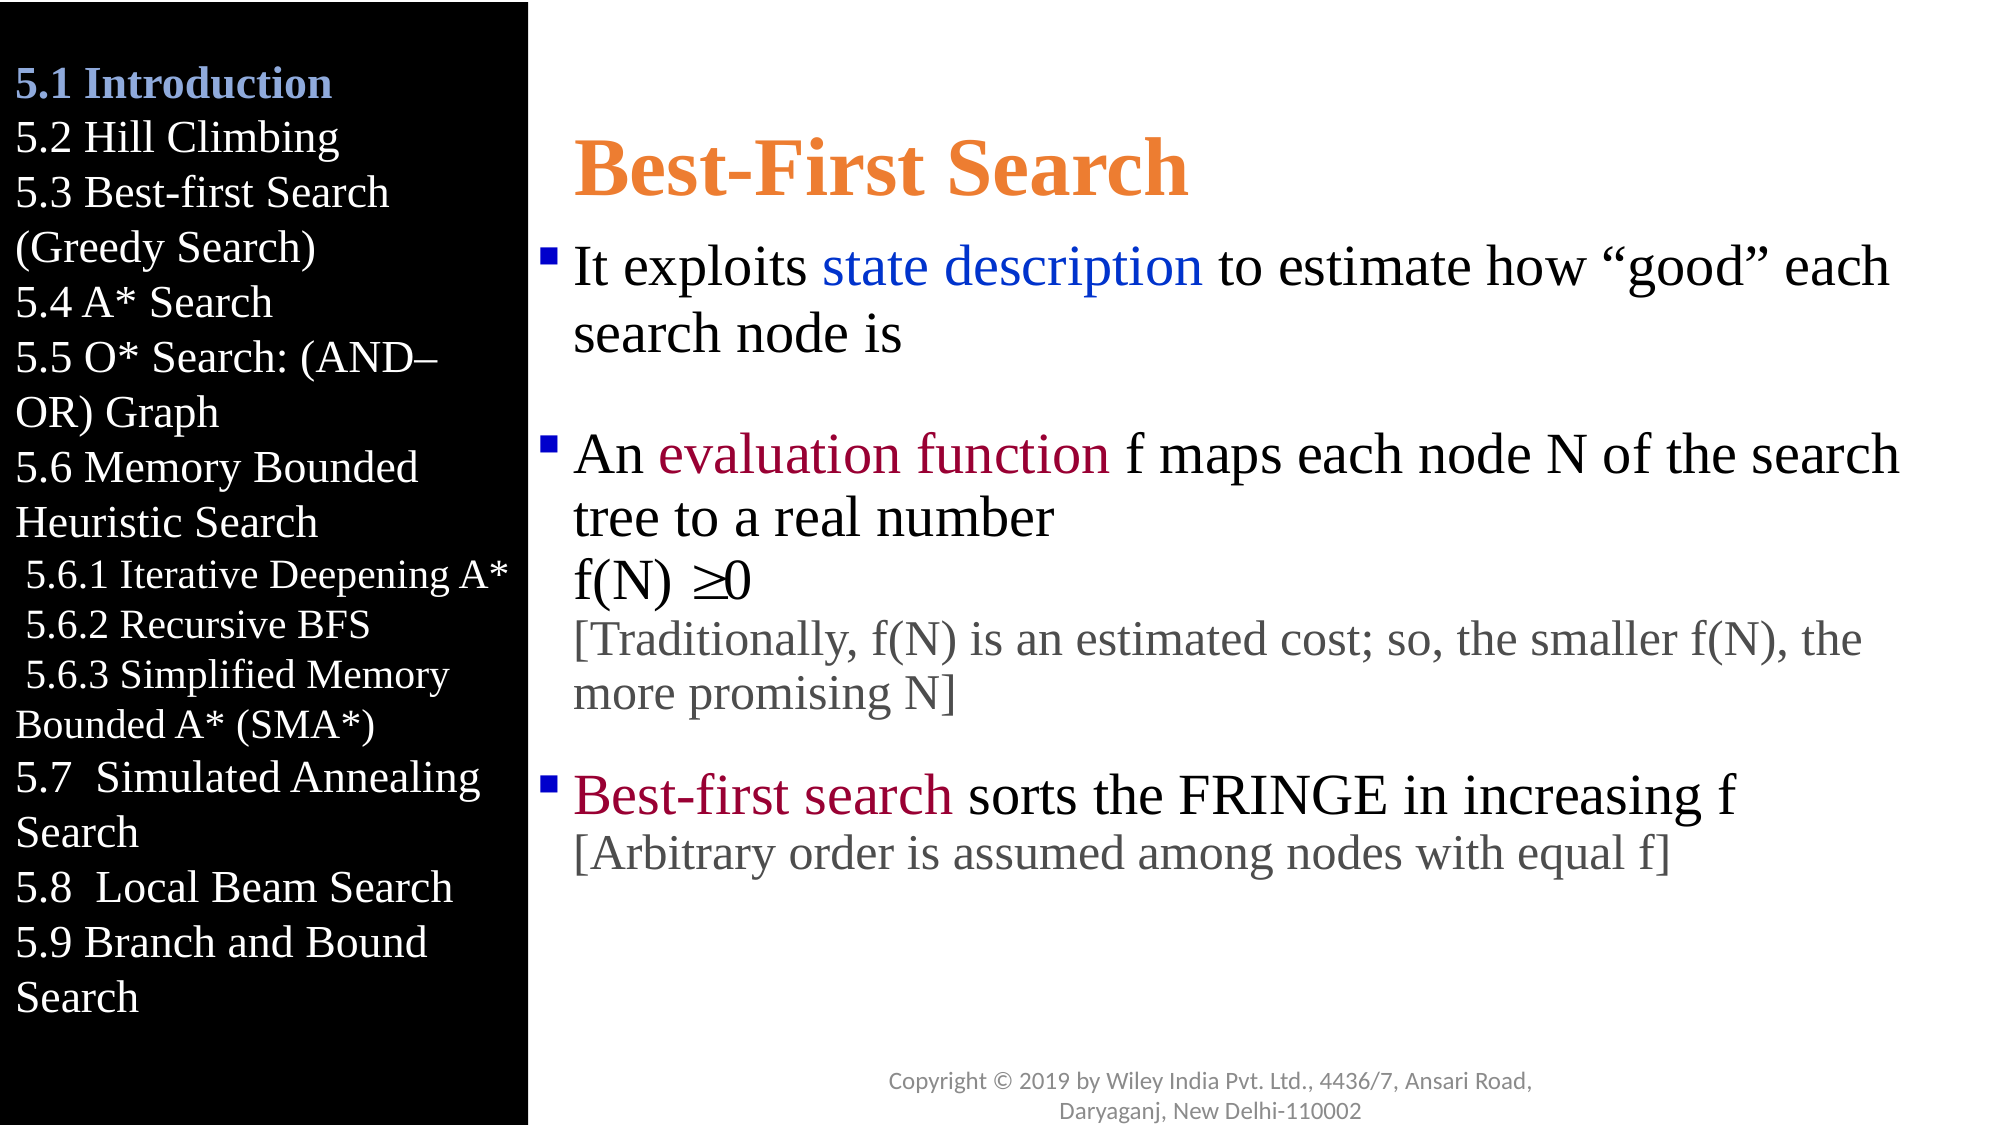

5.1 Introduction
5.2 Hill Climbing
5.3 Best-first Search (Greedy Search)
5.4 A* Search
5.5 O* Search: (AND–OR) Graph
5.6 Memory Bounded Heuristic Search
 5.6.1 Iterative Deepening A*
 5.6.2 Recursive BFS
 5.6.3 Simplified Memory Bounded A* (SMA*)
5.7  Simulated Annealing Search
5.8  Local Beam Search
5.9 Branch and Bound Search

# Best-First Search
It exploits state description to estimate how “good” each search node is

An evaluation function f maps each node N of the search tree to a real number
f(N) ≥ 0
[Traditionally, f(N) is an estimated cost; so, the smaller f(N), the more promising N]
Best-first search sorts the FRINGE in increasing f
[Arbitrary order is assumed among nodes with equal f]
Copyright © 2019 by Wiley India Pvt. Ltd., 4436/7, Ansari Road, Daryaganj, New Delhi-110002